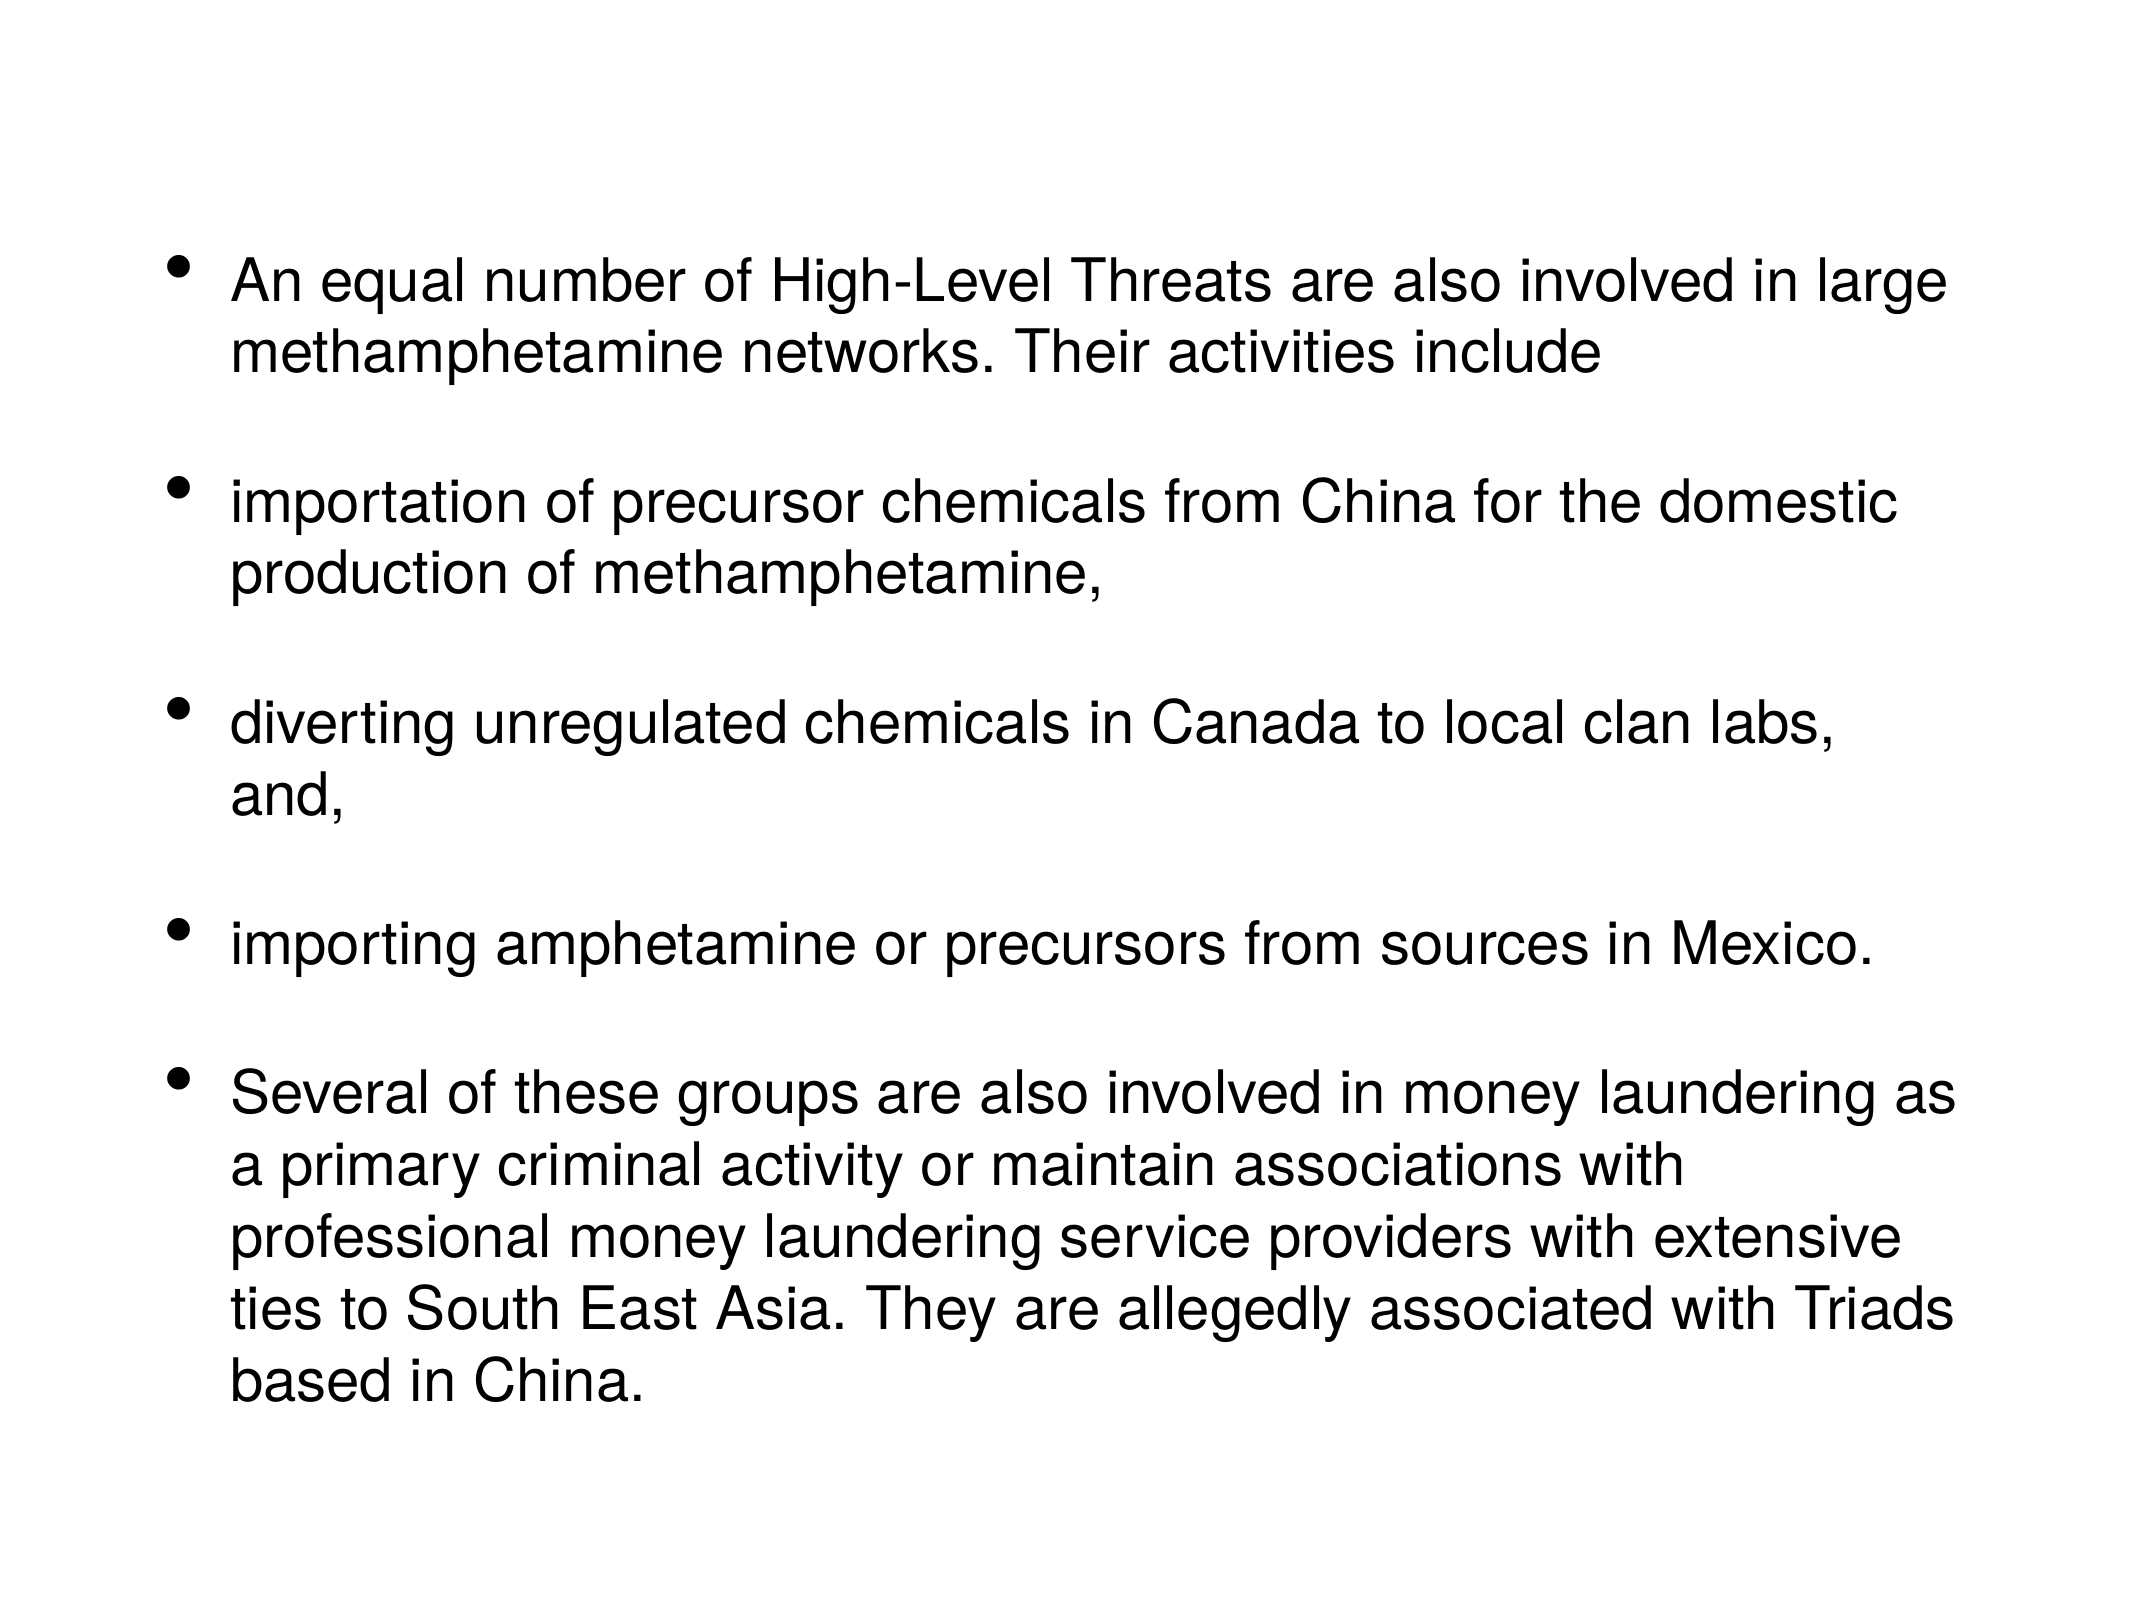

An equal number of High-Level Threats are also involved in large methamphetamine networks. Their activities include
importation of precursor chemicals from China for the domestic production of methamphetamine,
diverting unregulated chemicals in Canada to local clan labs, and,
importing amphetamine or precursors from sources in Mexico.
Several of these groups are also involved in money laundering as a primary criminal activity or maintain associations with professional money laundering service providers with extensive ties to South East Asia. They are allegedly associated with Triads based in China.